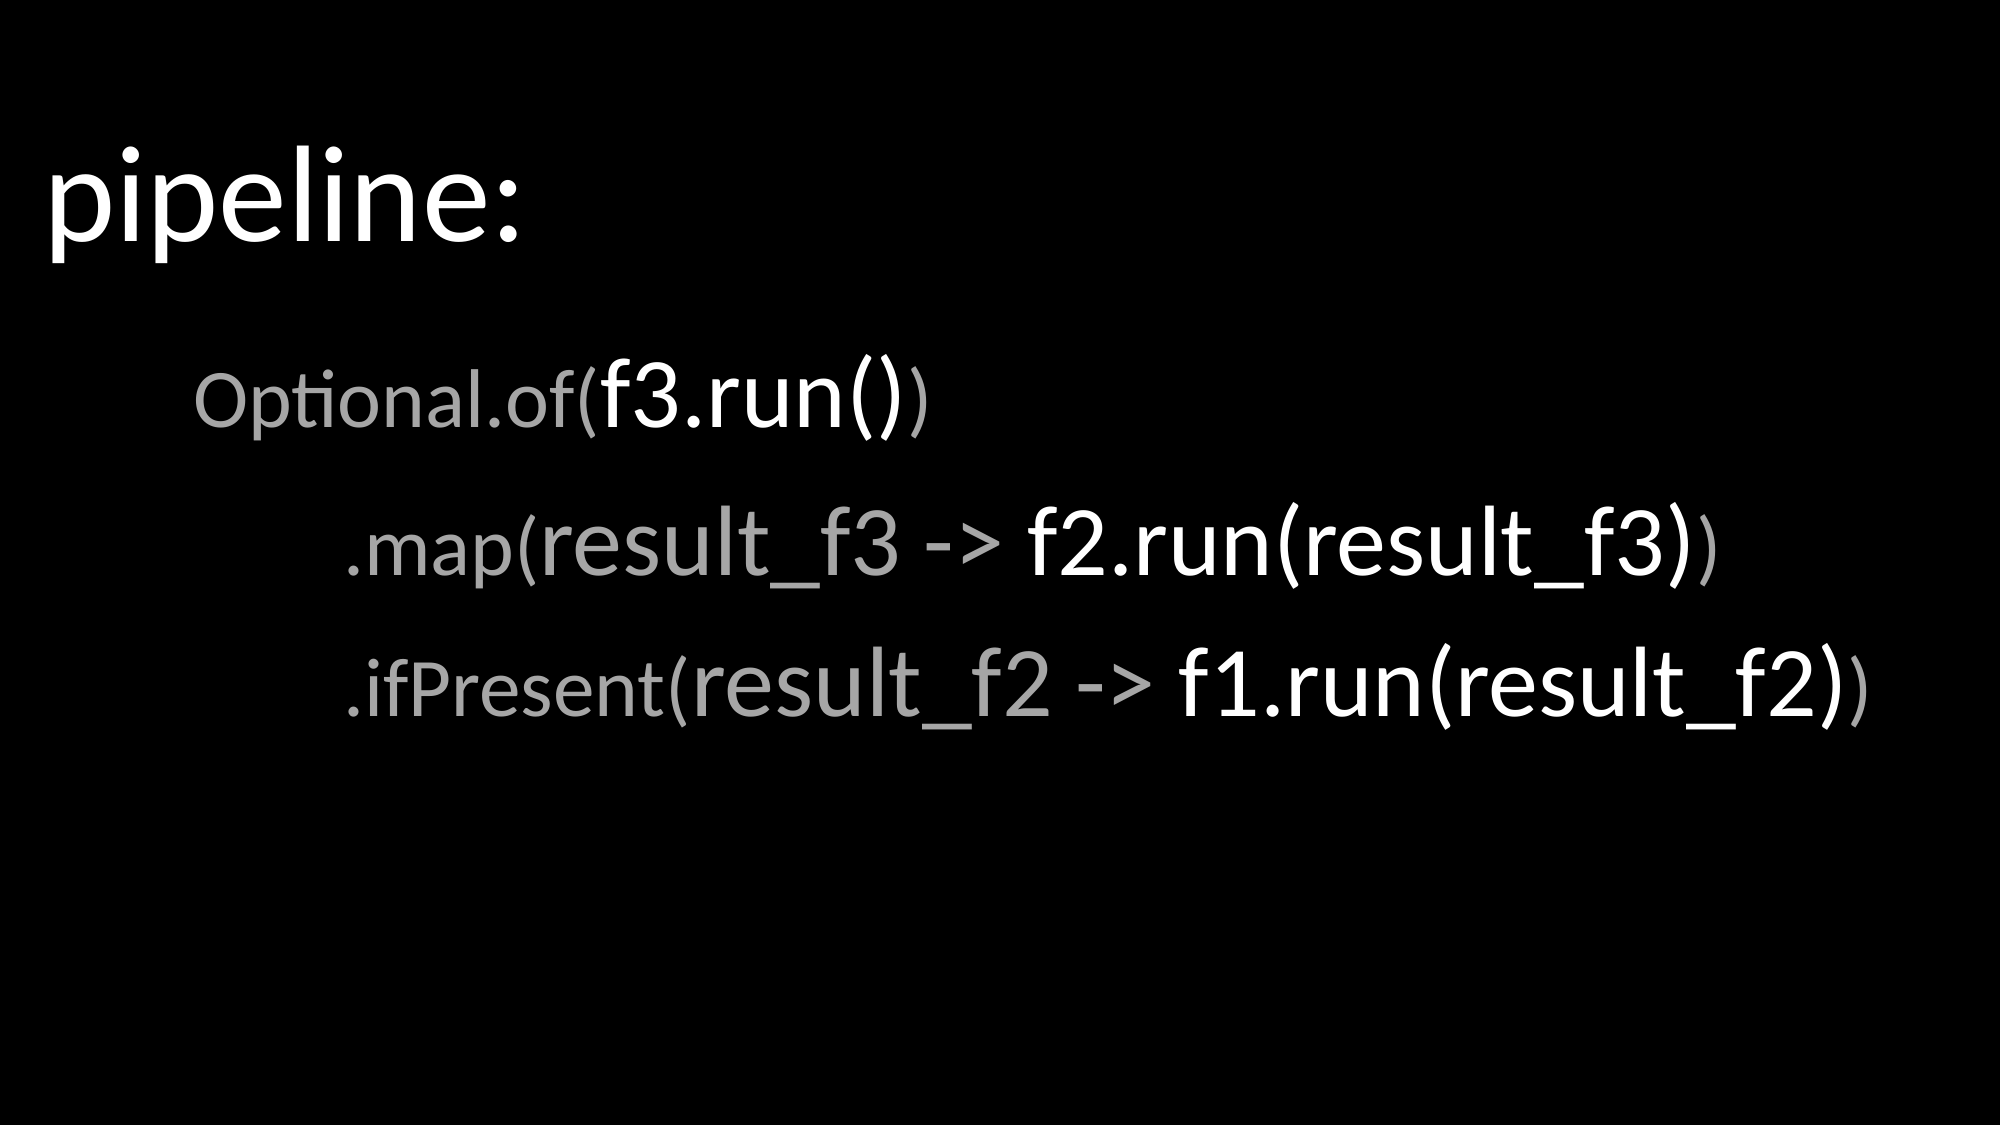

pipeline:
	Optional.of(f3.run())
		.map(result_f3 -> f2.run(result_f3))
		.ifPresent(result_f2 -> f1.run(result_f2))